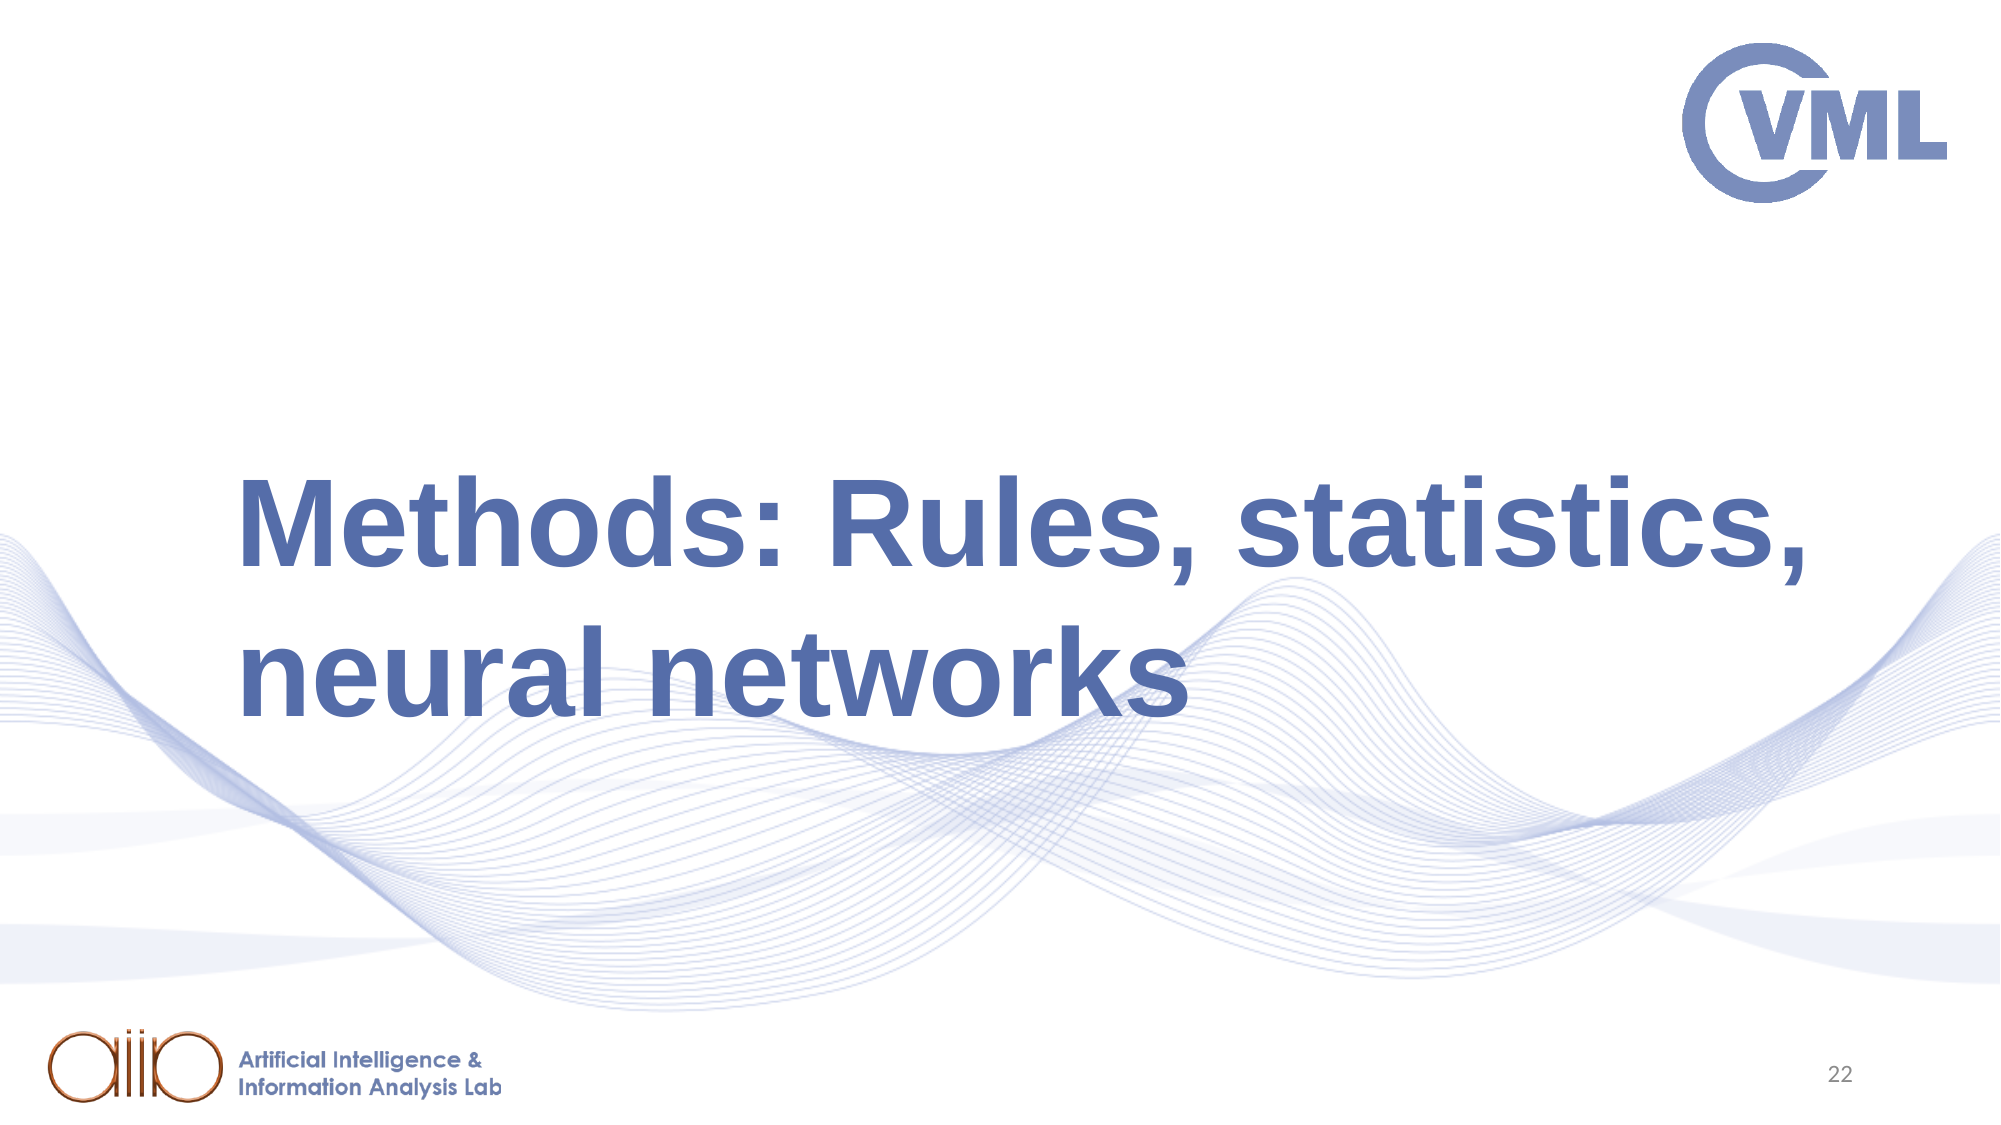

# Methods: Rules, statistics, neural networks

22